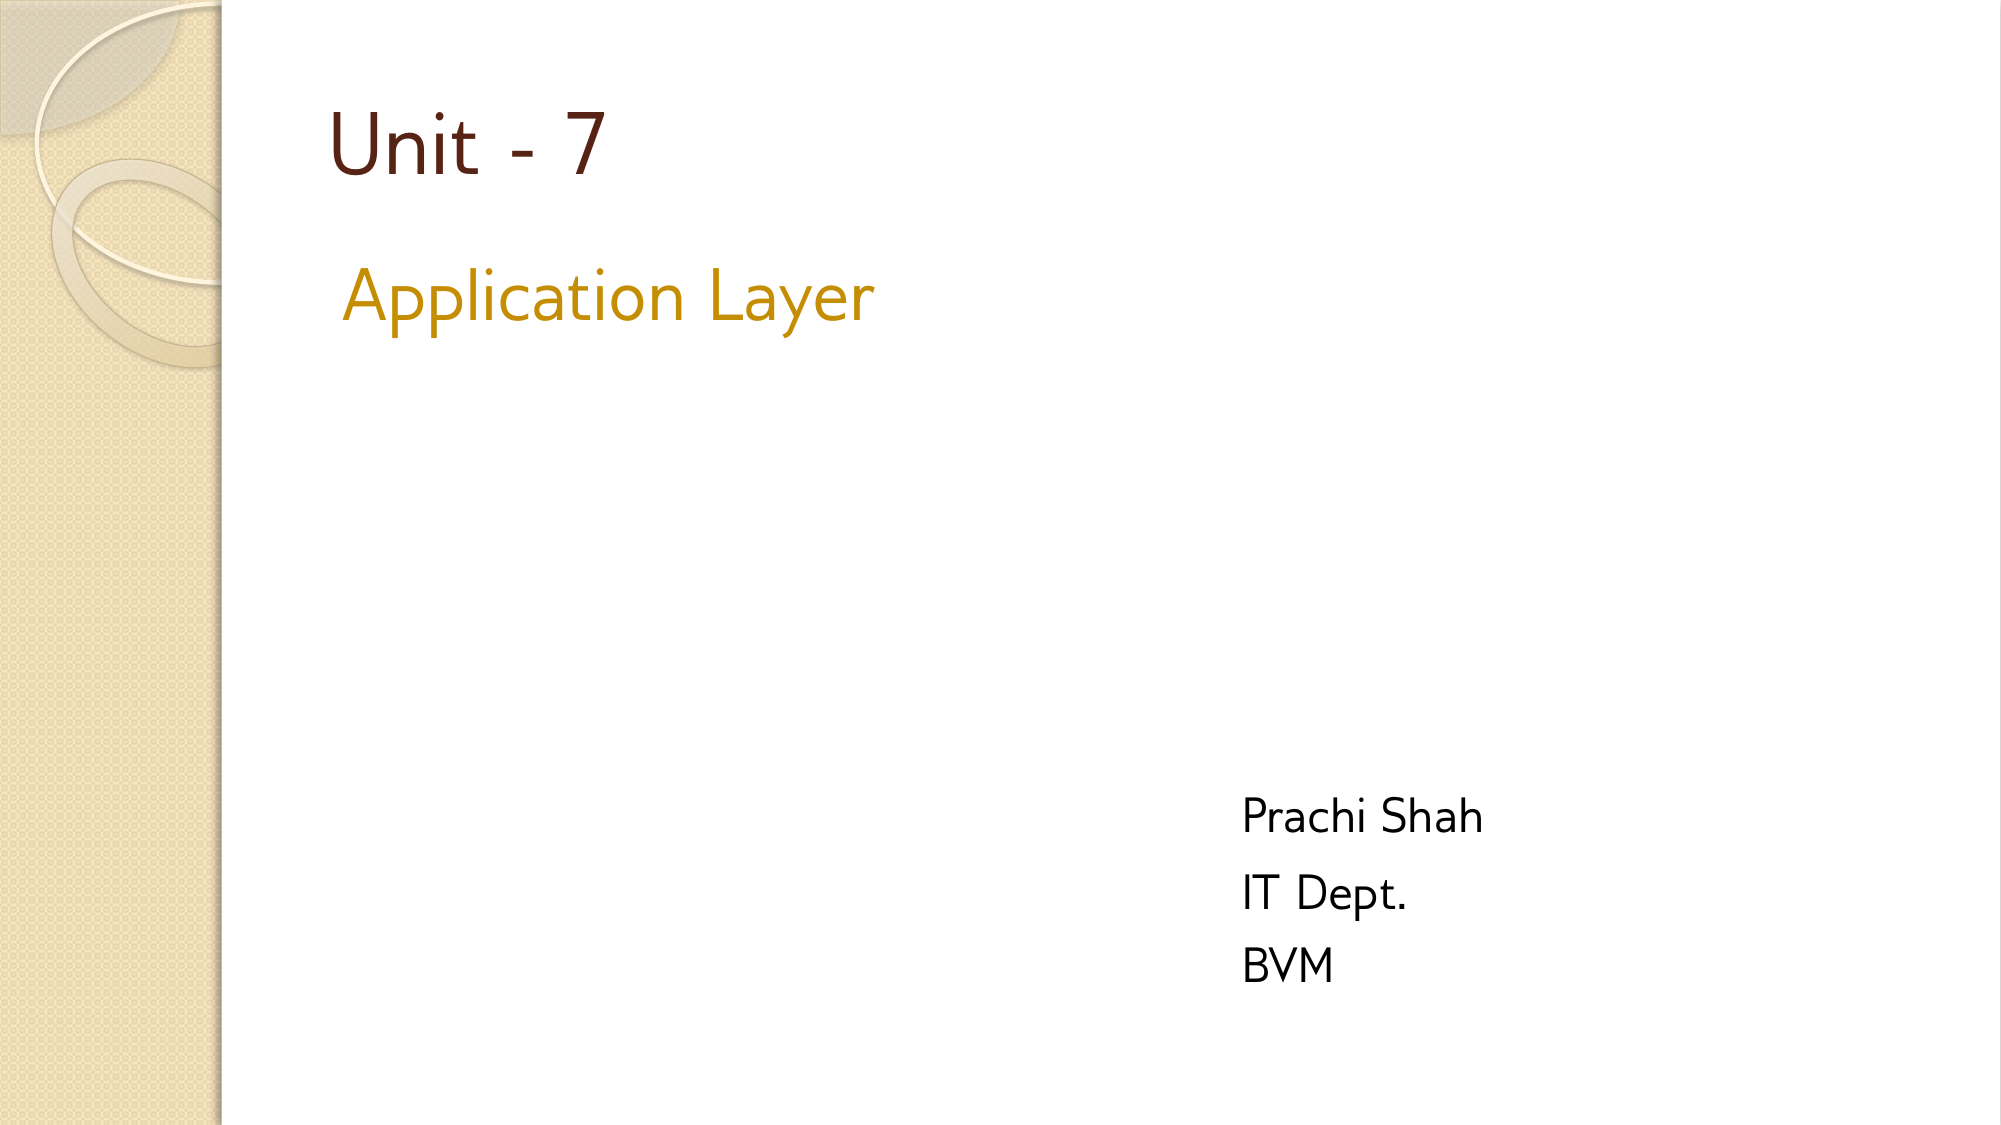

# Unit - 7
Application Layer

						Prachi Shah
				     		IT Dept.
						BVM